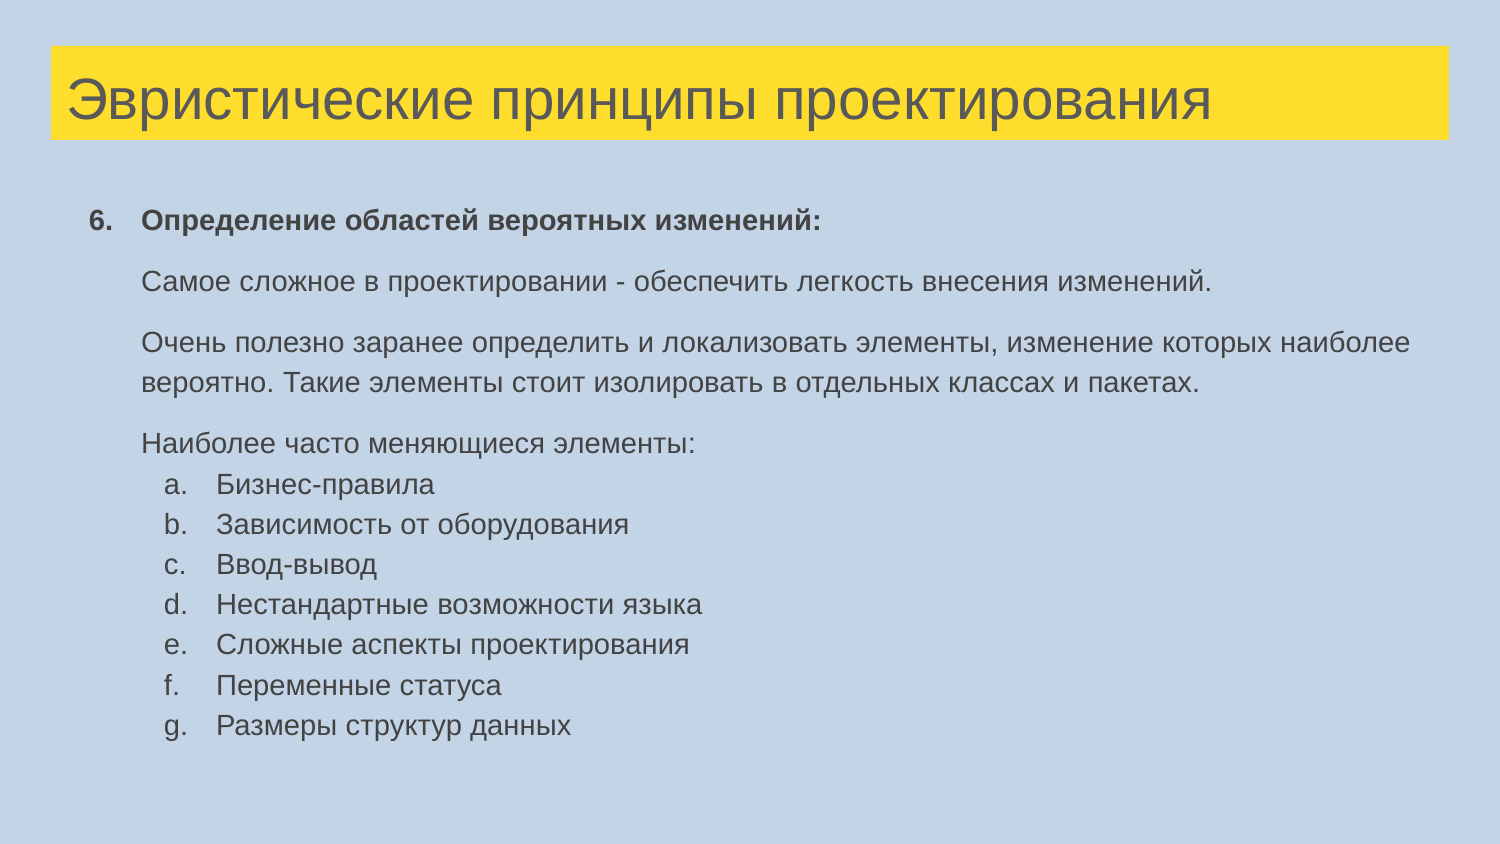

# Эвристические принципы проектирования
Определение областей вероятных изменений:
Самое сложное в проектировании - обеспечить легкость внесения изменений.
Очень полезно заранее определить и локализовать элементы, изменение которых наиболее вероятно. Такие элементы стоит изолировать в отдельных классах и пакетах.
Наиболее часто меняющиеся элементы:
Бизнес-правила
Зависимость от оборудования
Ввод-вывод
Нестандартные возможности языка
Сложные аспекты проектирования
Переменные статуса
Размеры структур данных